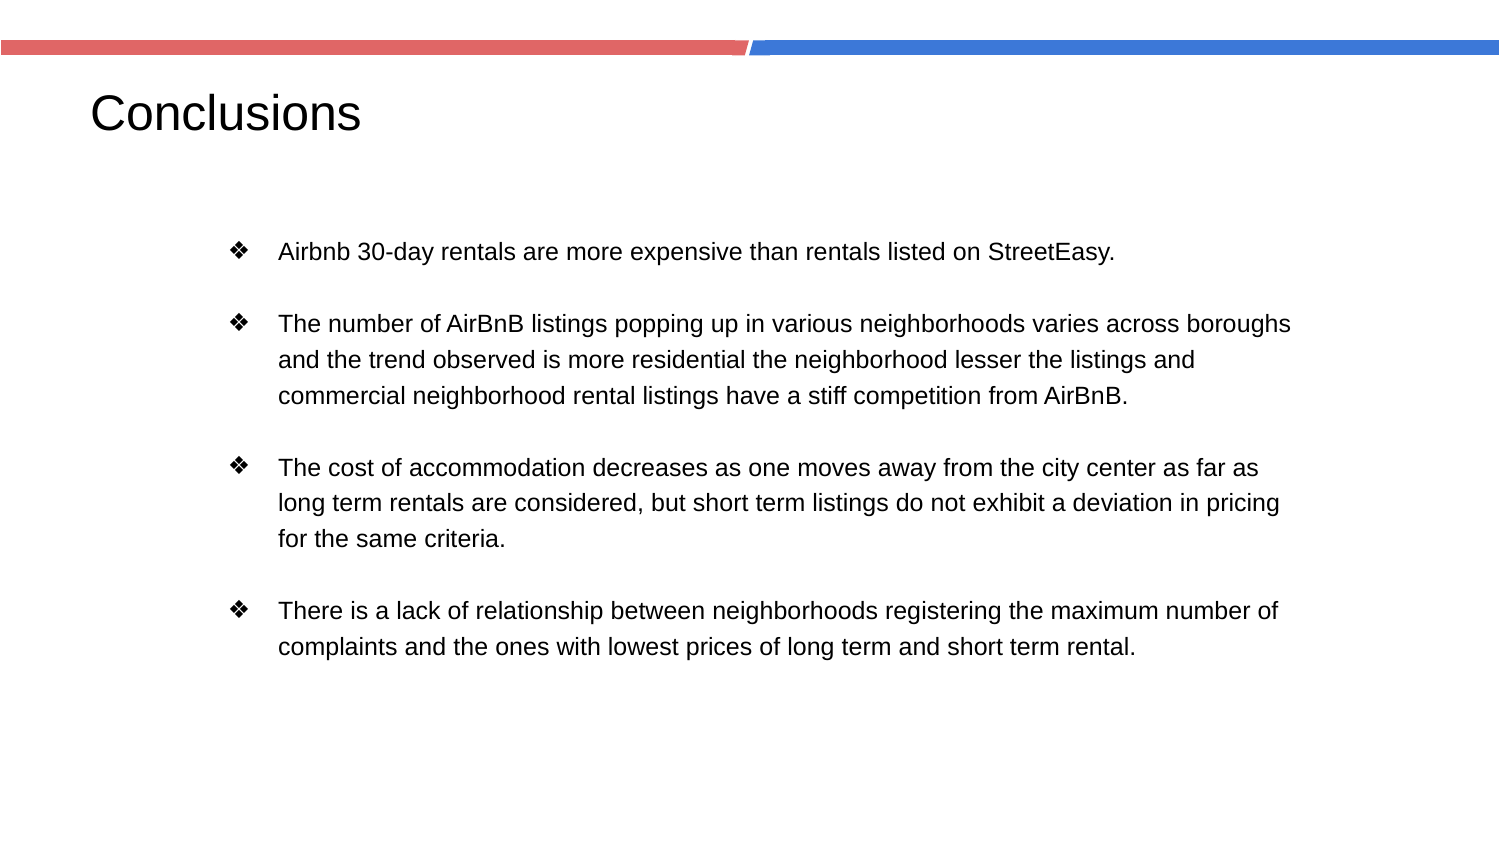

Conclusions

Airbnb 30-day rentals are more expensive than rentals listed on StreetEasy.

The number of AirBnB listings popping up in various neighborhoods varies across boroughs and the trend observed is more residential the neighborhood lesser the listings and commercial neighborhood rental listings have a stiff competition from AirBnB.

The cost of accommodation decreases as one moves away from the city center as far as long term rentals are considered, but short term listings do not exhibit a deviation in pricing for the same criteria.

There is a lack of relationship between neighborhoods registering the maximum number of complaints and the ones with lowest prices of long term and short term rental.